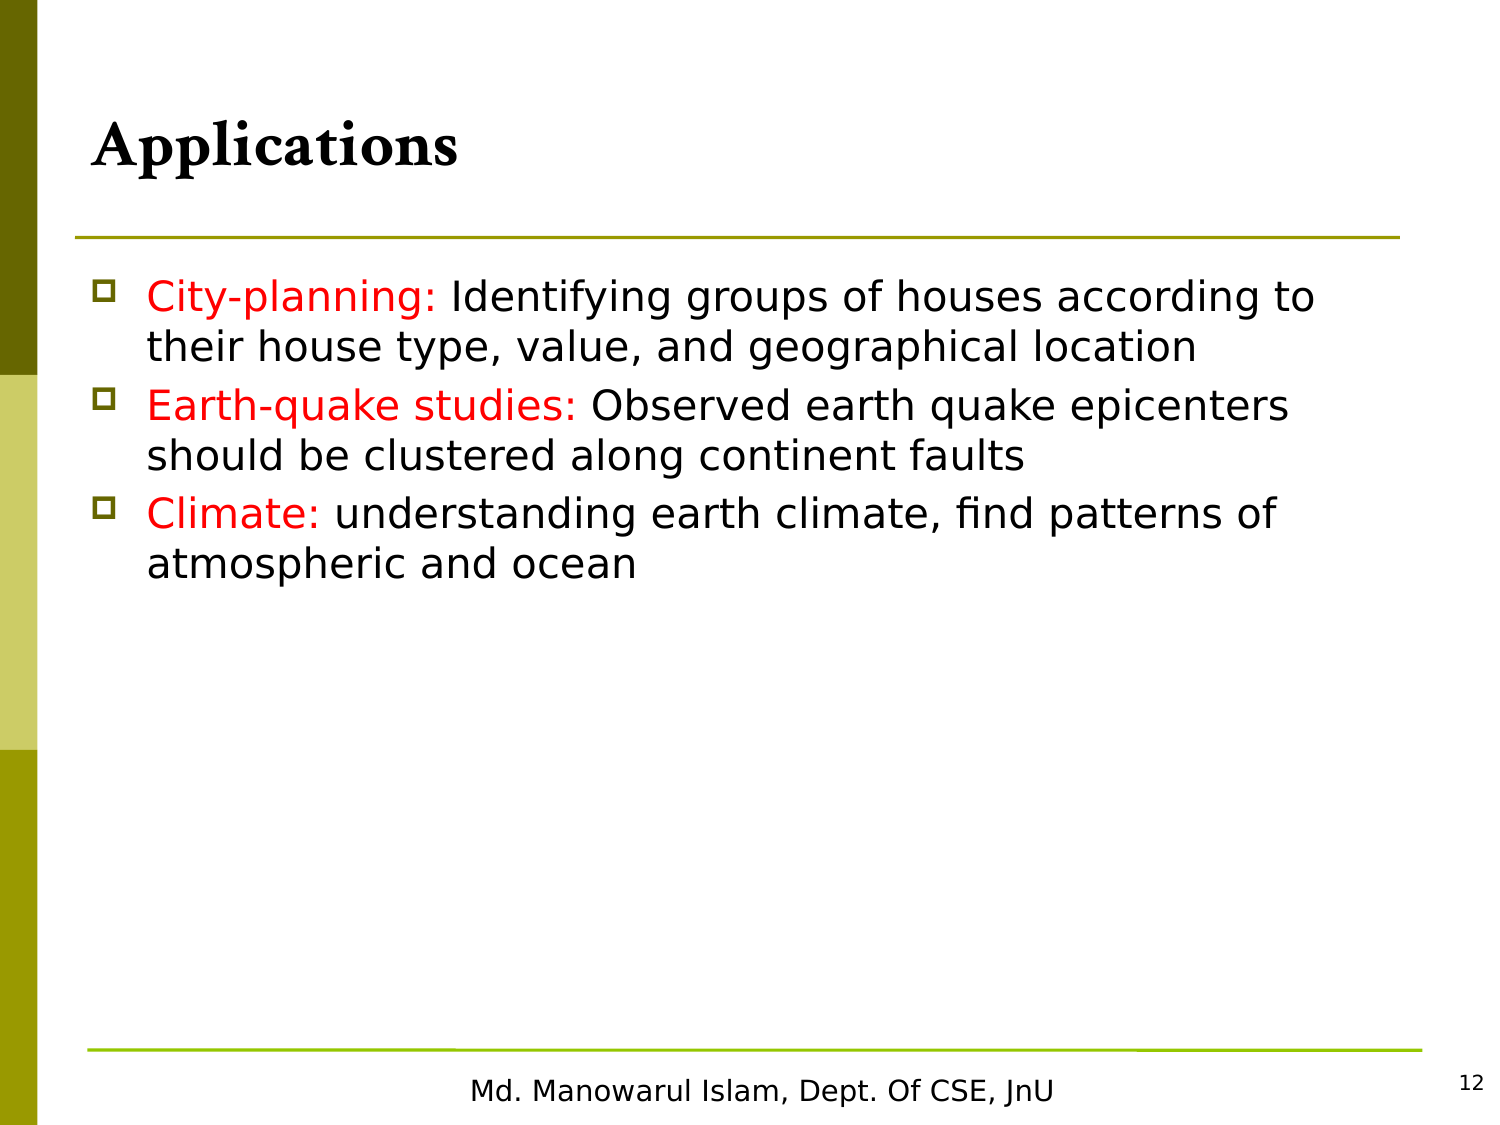

# Applications
City-planning: Identifying groups of houses according to their house type, value, and geographical location
Earth-quake studies: Observed earth quake epicenters should be clustered along continent faults
Climate: understanding earth climate, find patterns of atmospheric and ocean
12